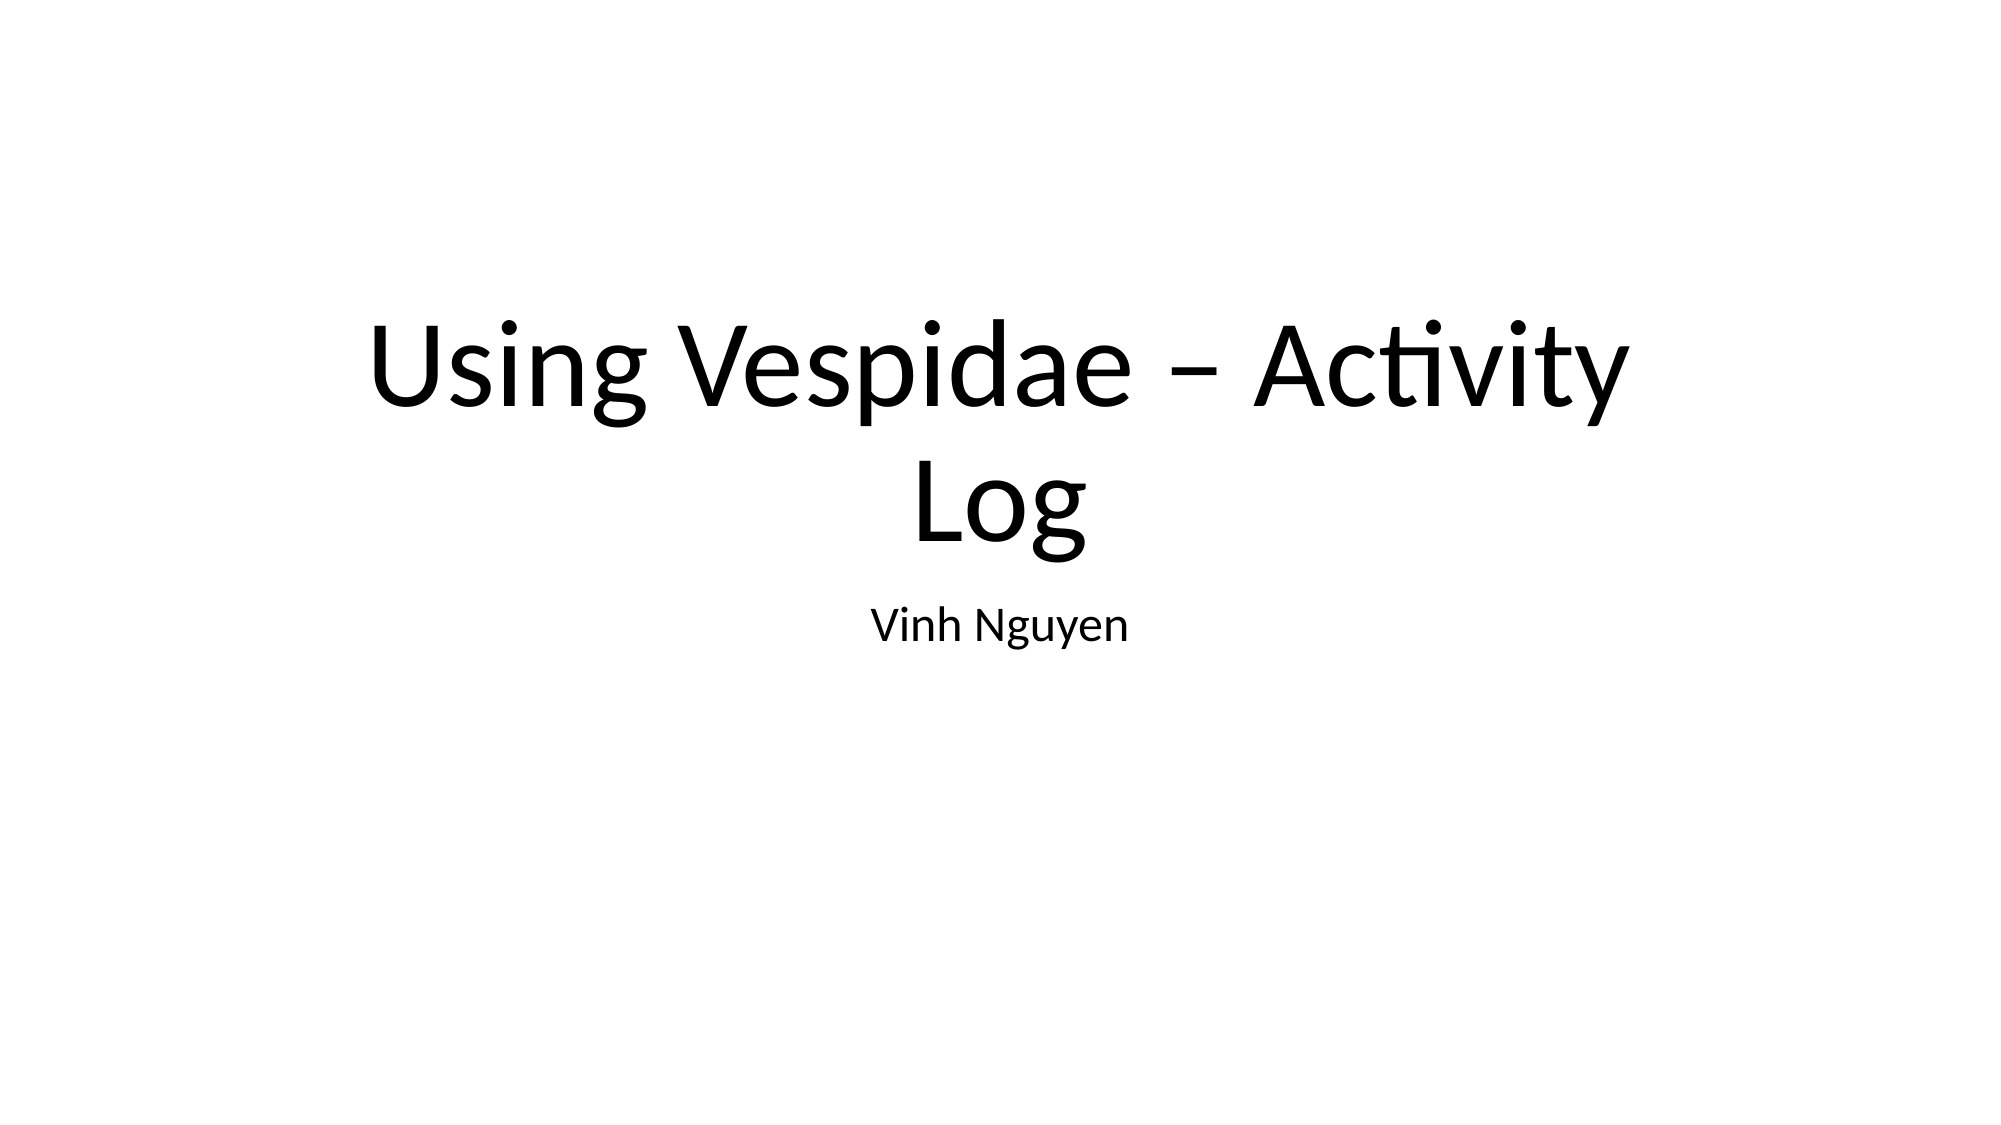

# Using Vespidae – Activity Log
Vinh Nguyen